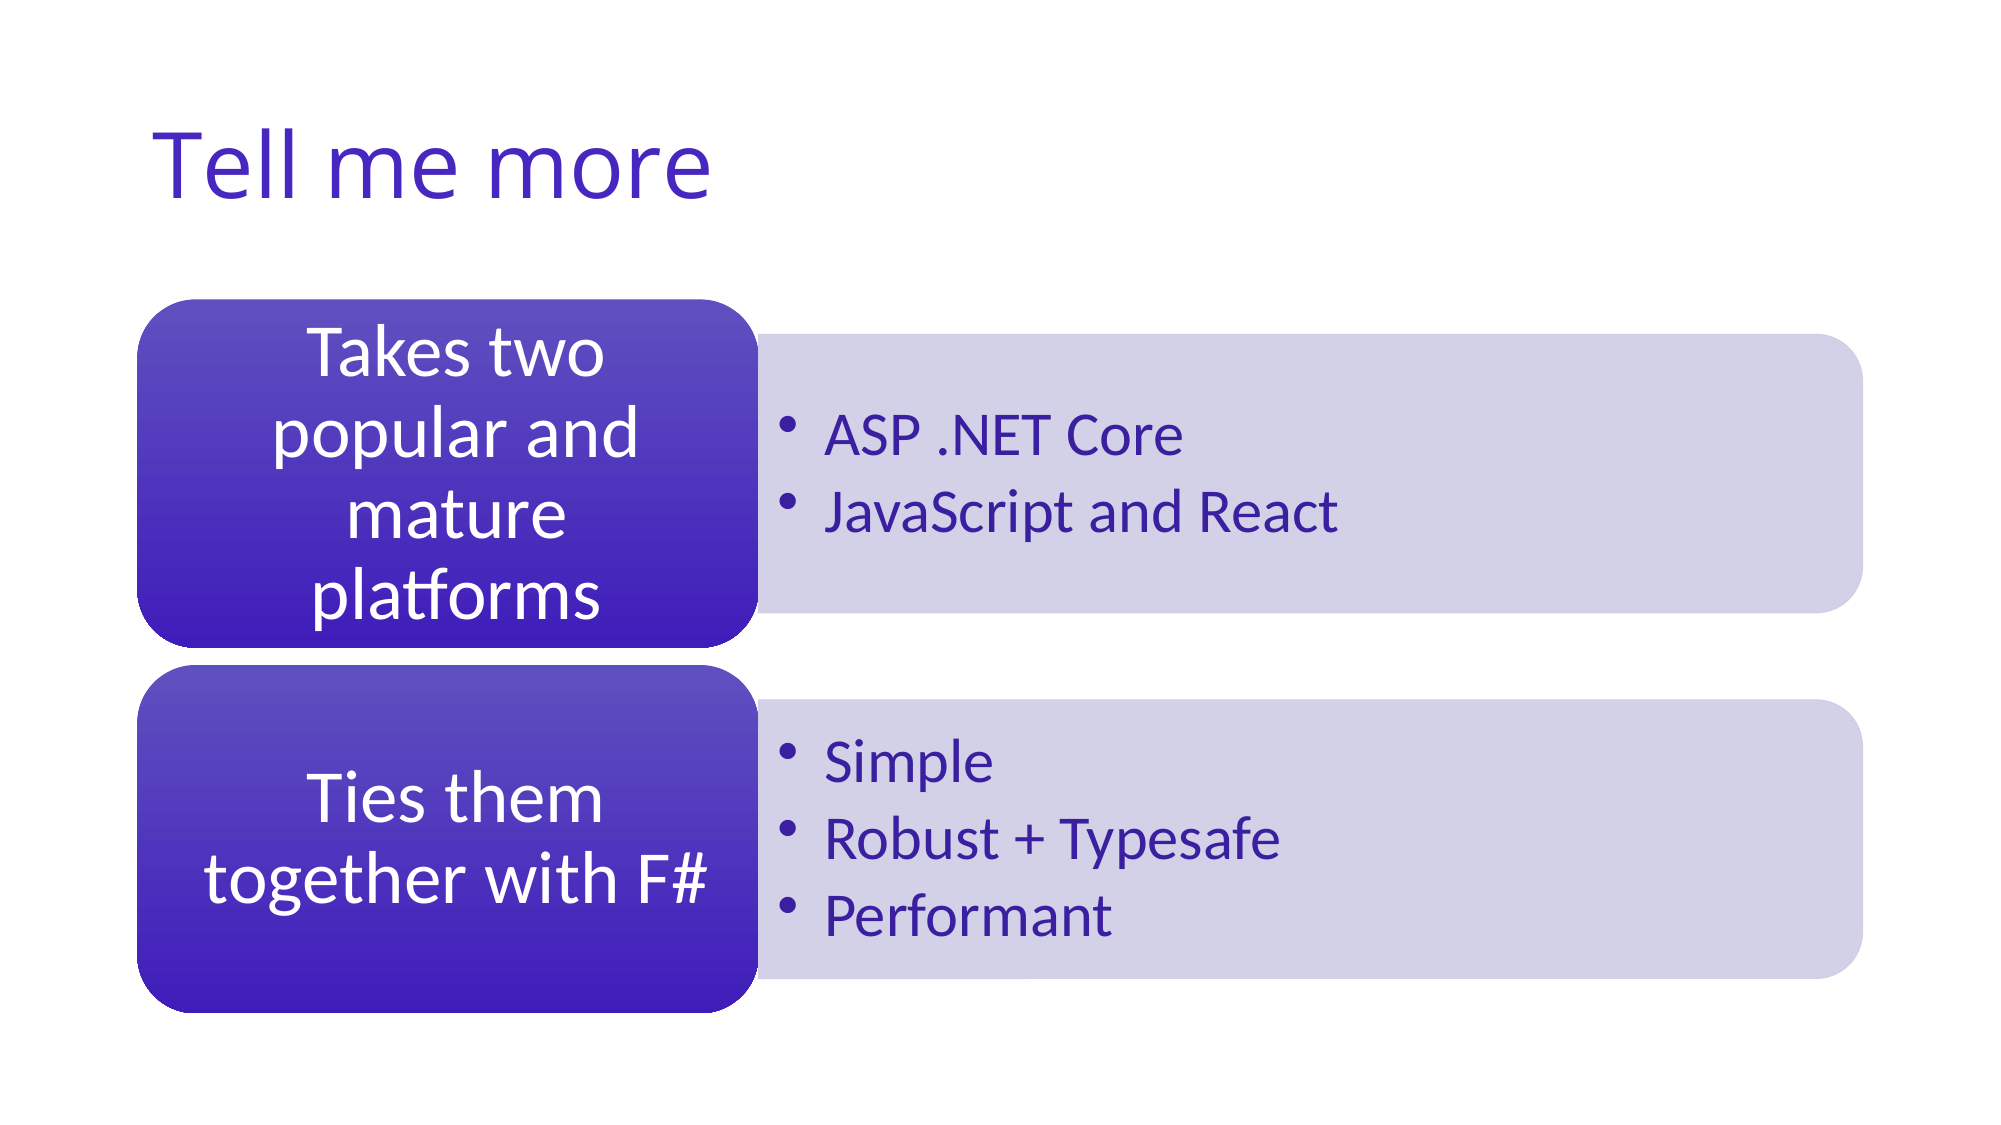

# Tell me more
ASP .NET Core
JavaScript and React
Takes two popular and mature platforms
Simple
Robust + Typesafe
Performant
Ties them together with F#